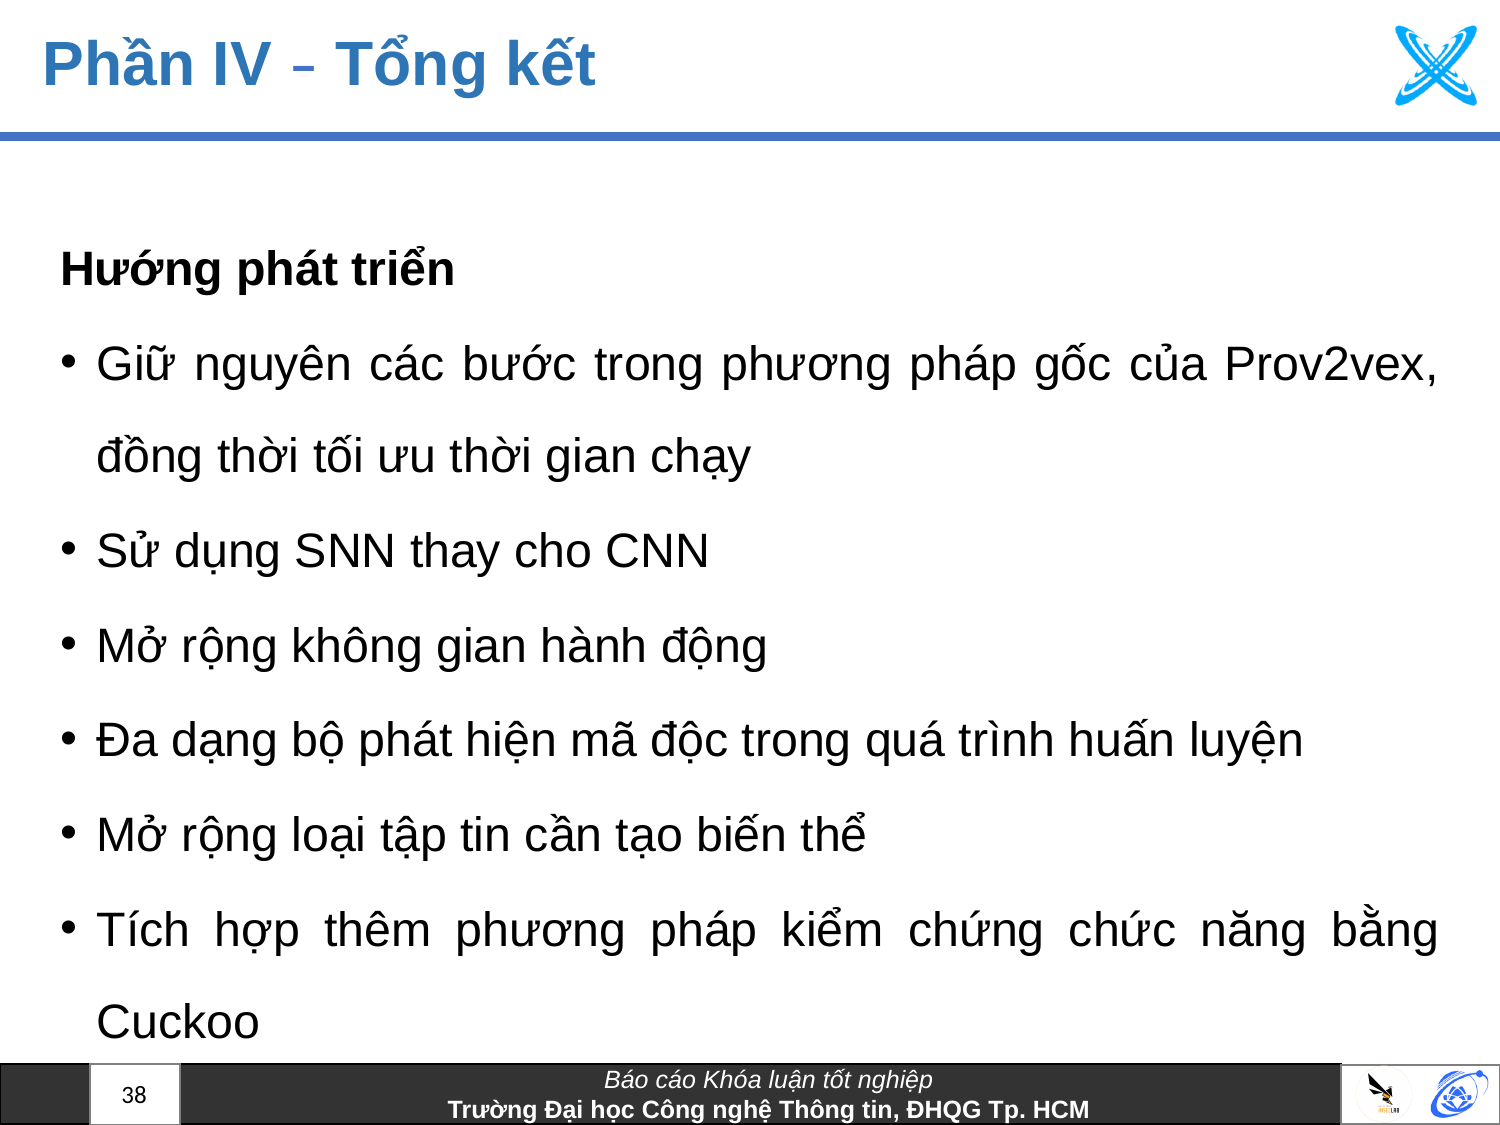

# Phần IV – Tổng kết
Hướng phát triển
Giữ nguyên các bước trong phương pháp gốc của Prov2vex, đồng thời tối ưu thời gian chạy
Sử dụng SNN thay cho CNN
Mở rộng không gian hành động
Đa dạng bộ phát hiện mã độc trong quá trình huấn luyện
Mở rộng loại tập tin cần tạo biến thể
Tích hợp thêm phương pháp kiểm chứng chức năng bằng Cuckoo

38